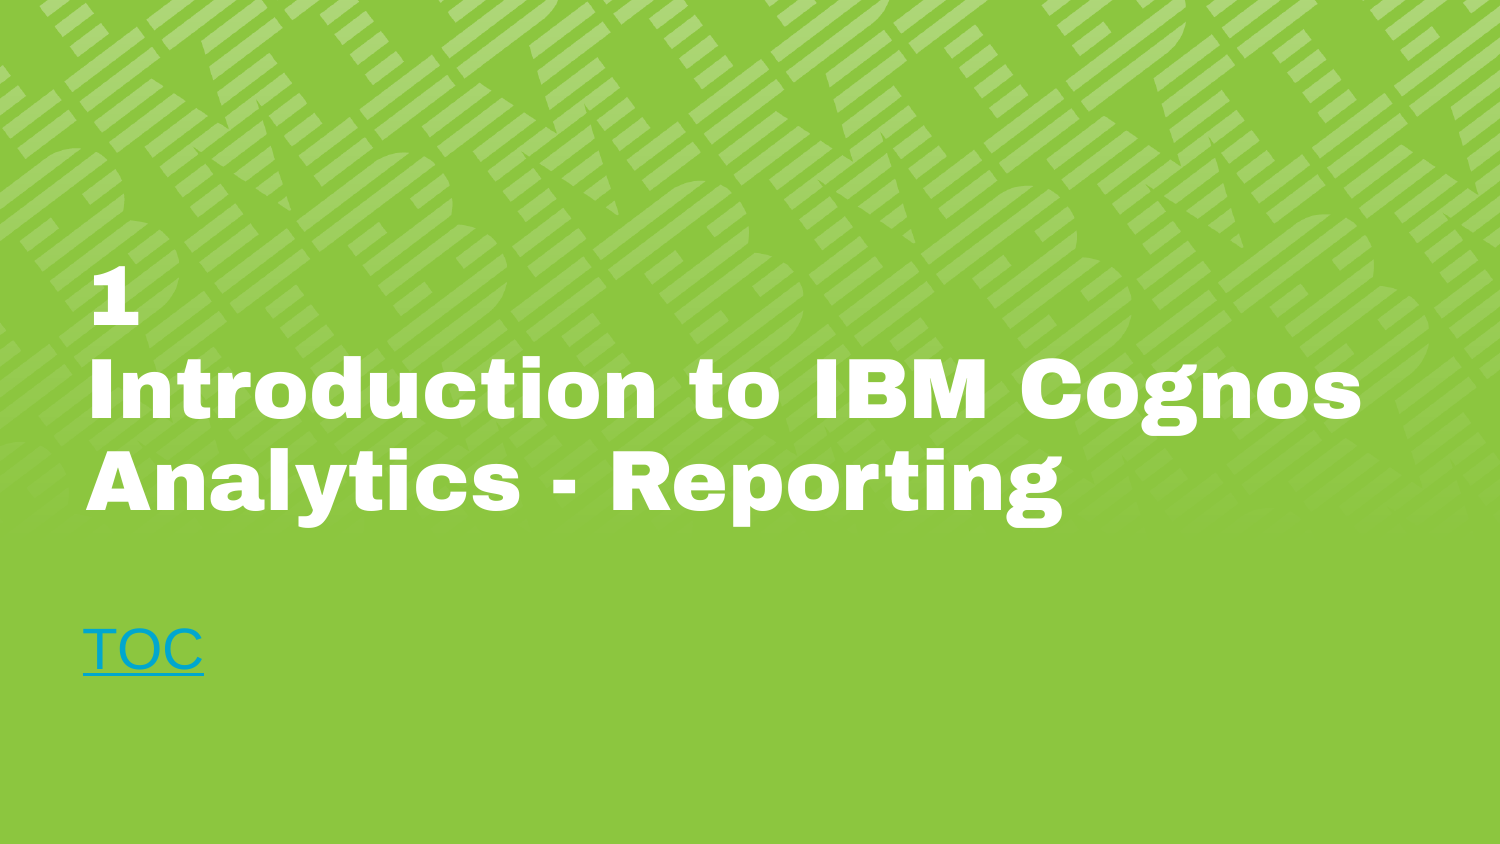

# 1 Introduction to IBM Cognos Analytics - Reporting
TOC